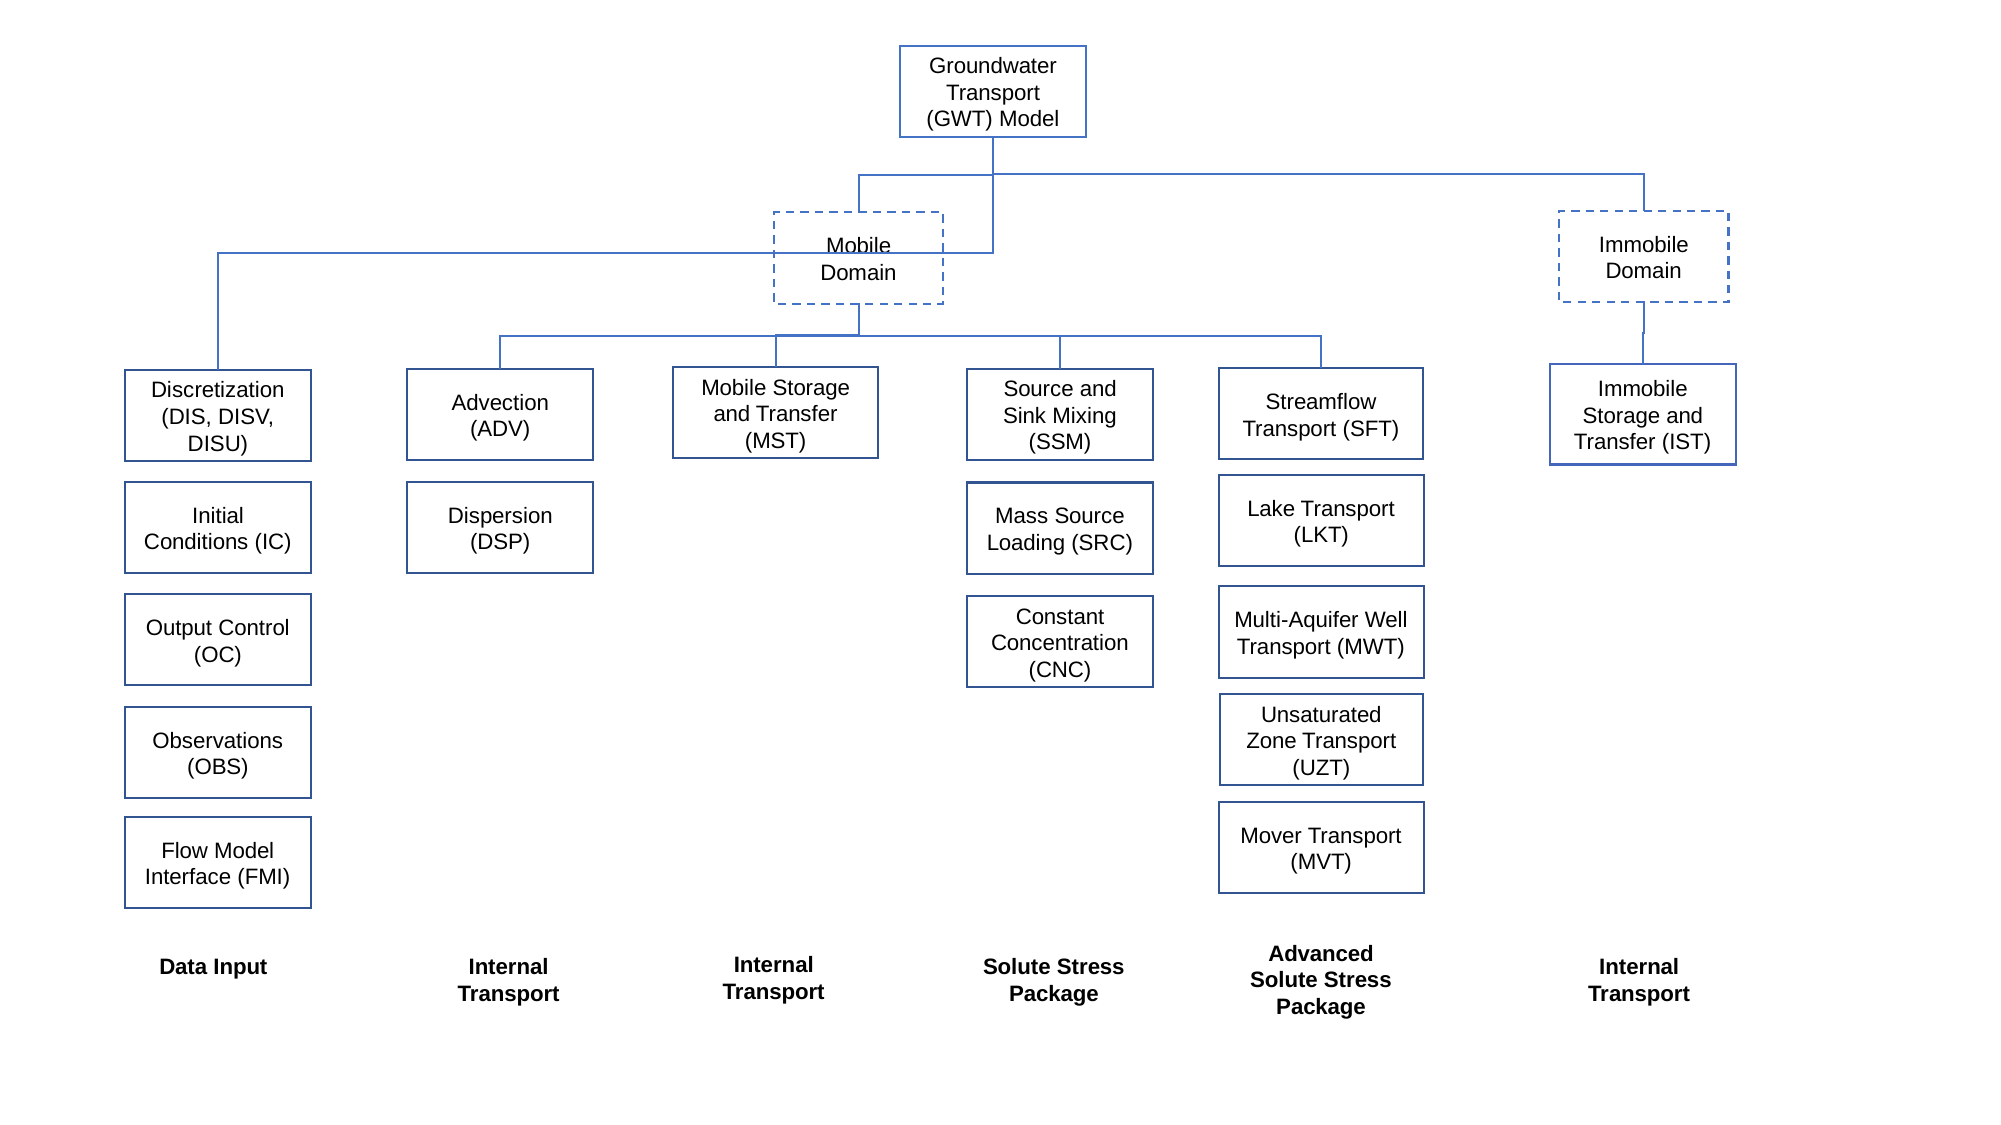

Groundwater Transport (GWT) Model
Immobile Domain
Mobile Domain
Immobile Storage and Transfer (IST)
Mobile Storage and Transfer (MST)
Streamflow Transport (SFT)
Source and Sink Mixing (SSM)
Advection (ADV)
Discretization (DIS, DISV, DISU)
Lake Transport (LKT)
Initial Conditions (IC)
Dispersion (DSP)
Mass Source Loading (SRC)
Multi-Aquifer Well Transport (MWT)
Output Control (OC)
Constant Concentration (CNC)
Unsaturated Zone Transport (UZT)
Observations (OBS)
Mover Transport
(MVT)
Flow Model Interface (FMI)
Advanced Solute Stress Package
Internal Transport
Data Input
Internal Transport
Solute Stress Package
Internal Transport